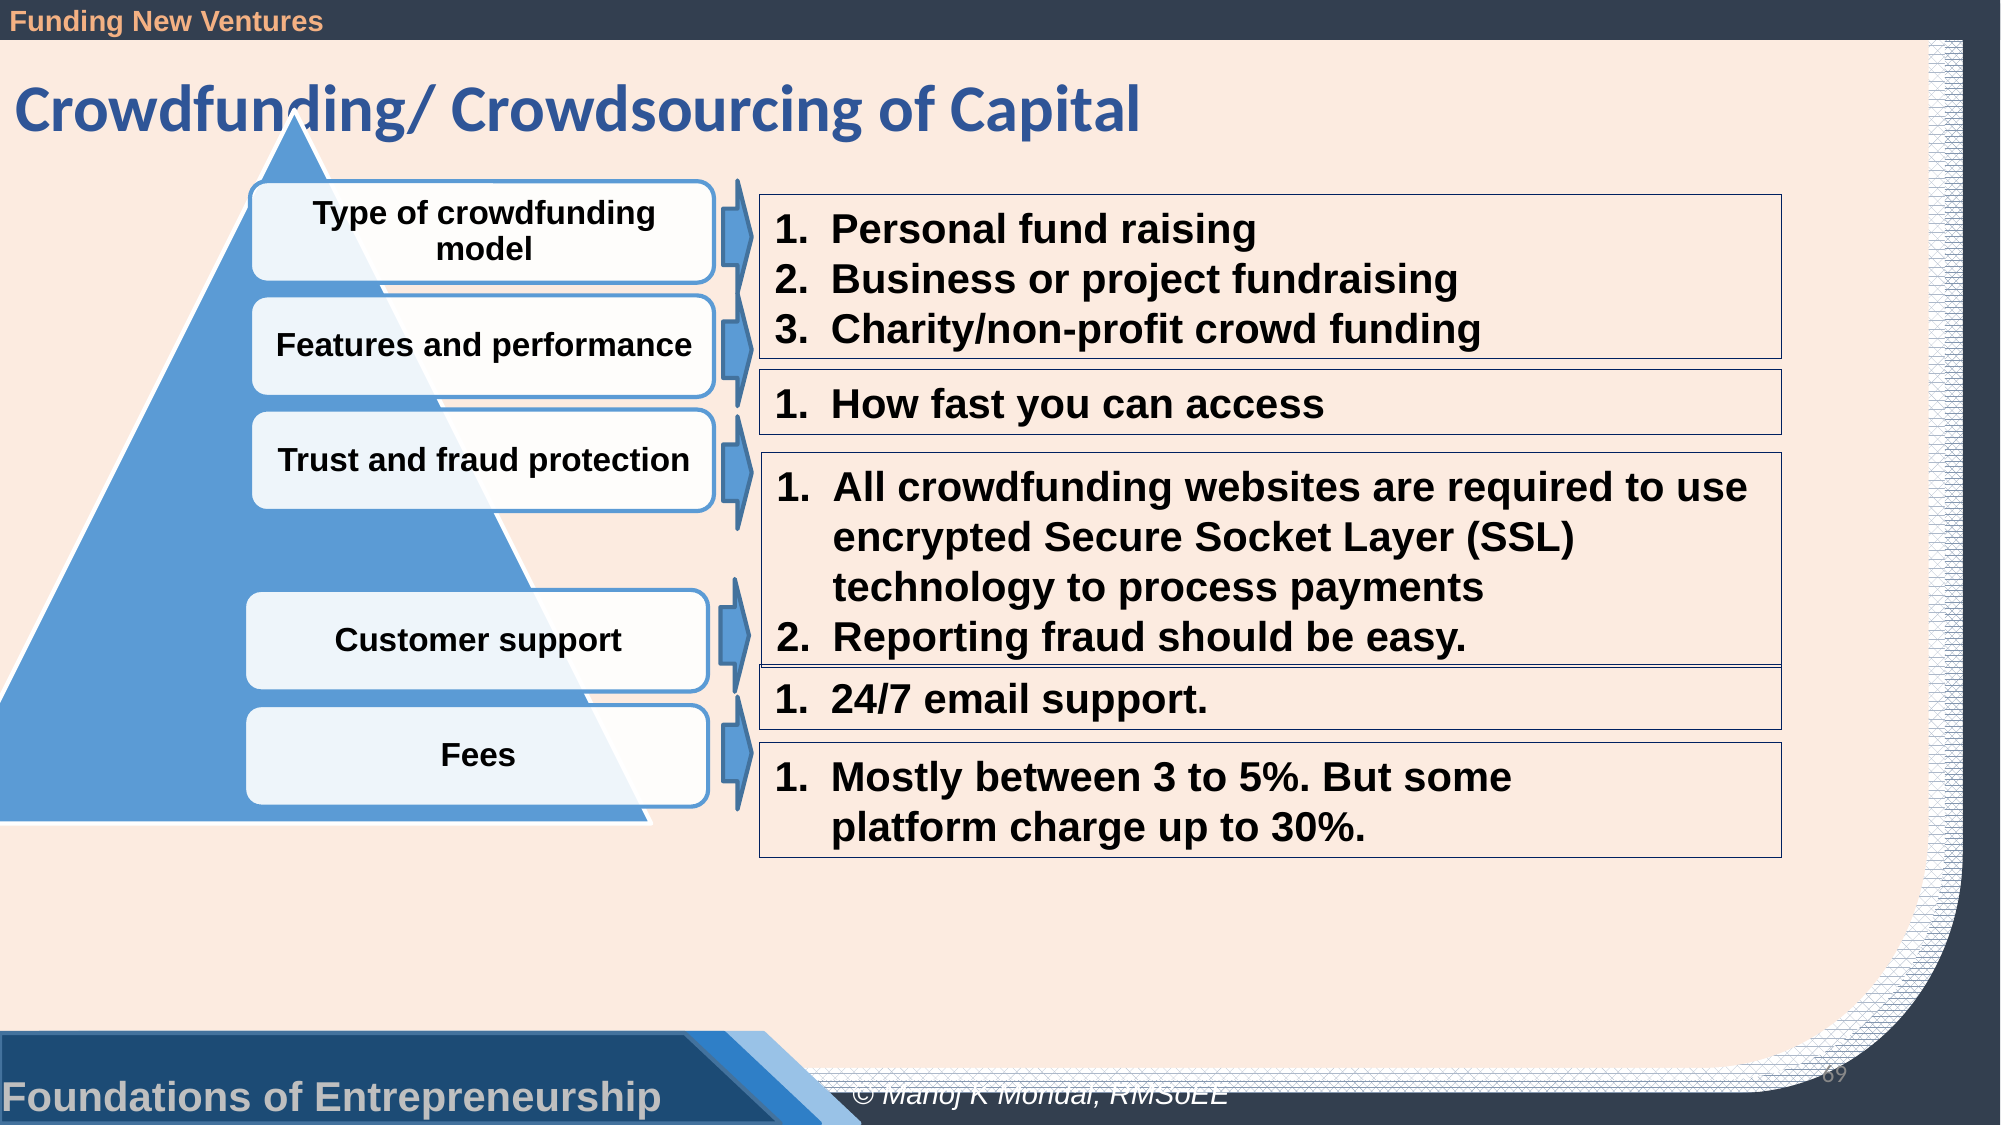

# Crowdfunding/ Crowdsourcing of Capital
Type of crowdfunding model
Features and performance
Trust and fraud protection
Customer support
Fees

Personal fund raising
Business or project fundraising
Charity/non-profit crowd funding

How fast you can access

All crowdfunding websites are required to use encrypted Secure Socket Layer (SSL) technology to process payments
Reporting fraud should be easy.

24/7 email support.

Mostly between 3 to 5%. But some
platform charge up to 30%.
69